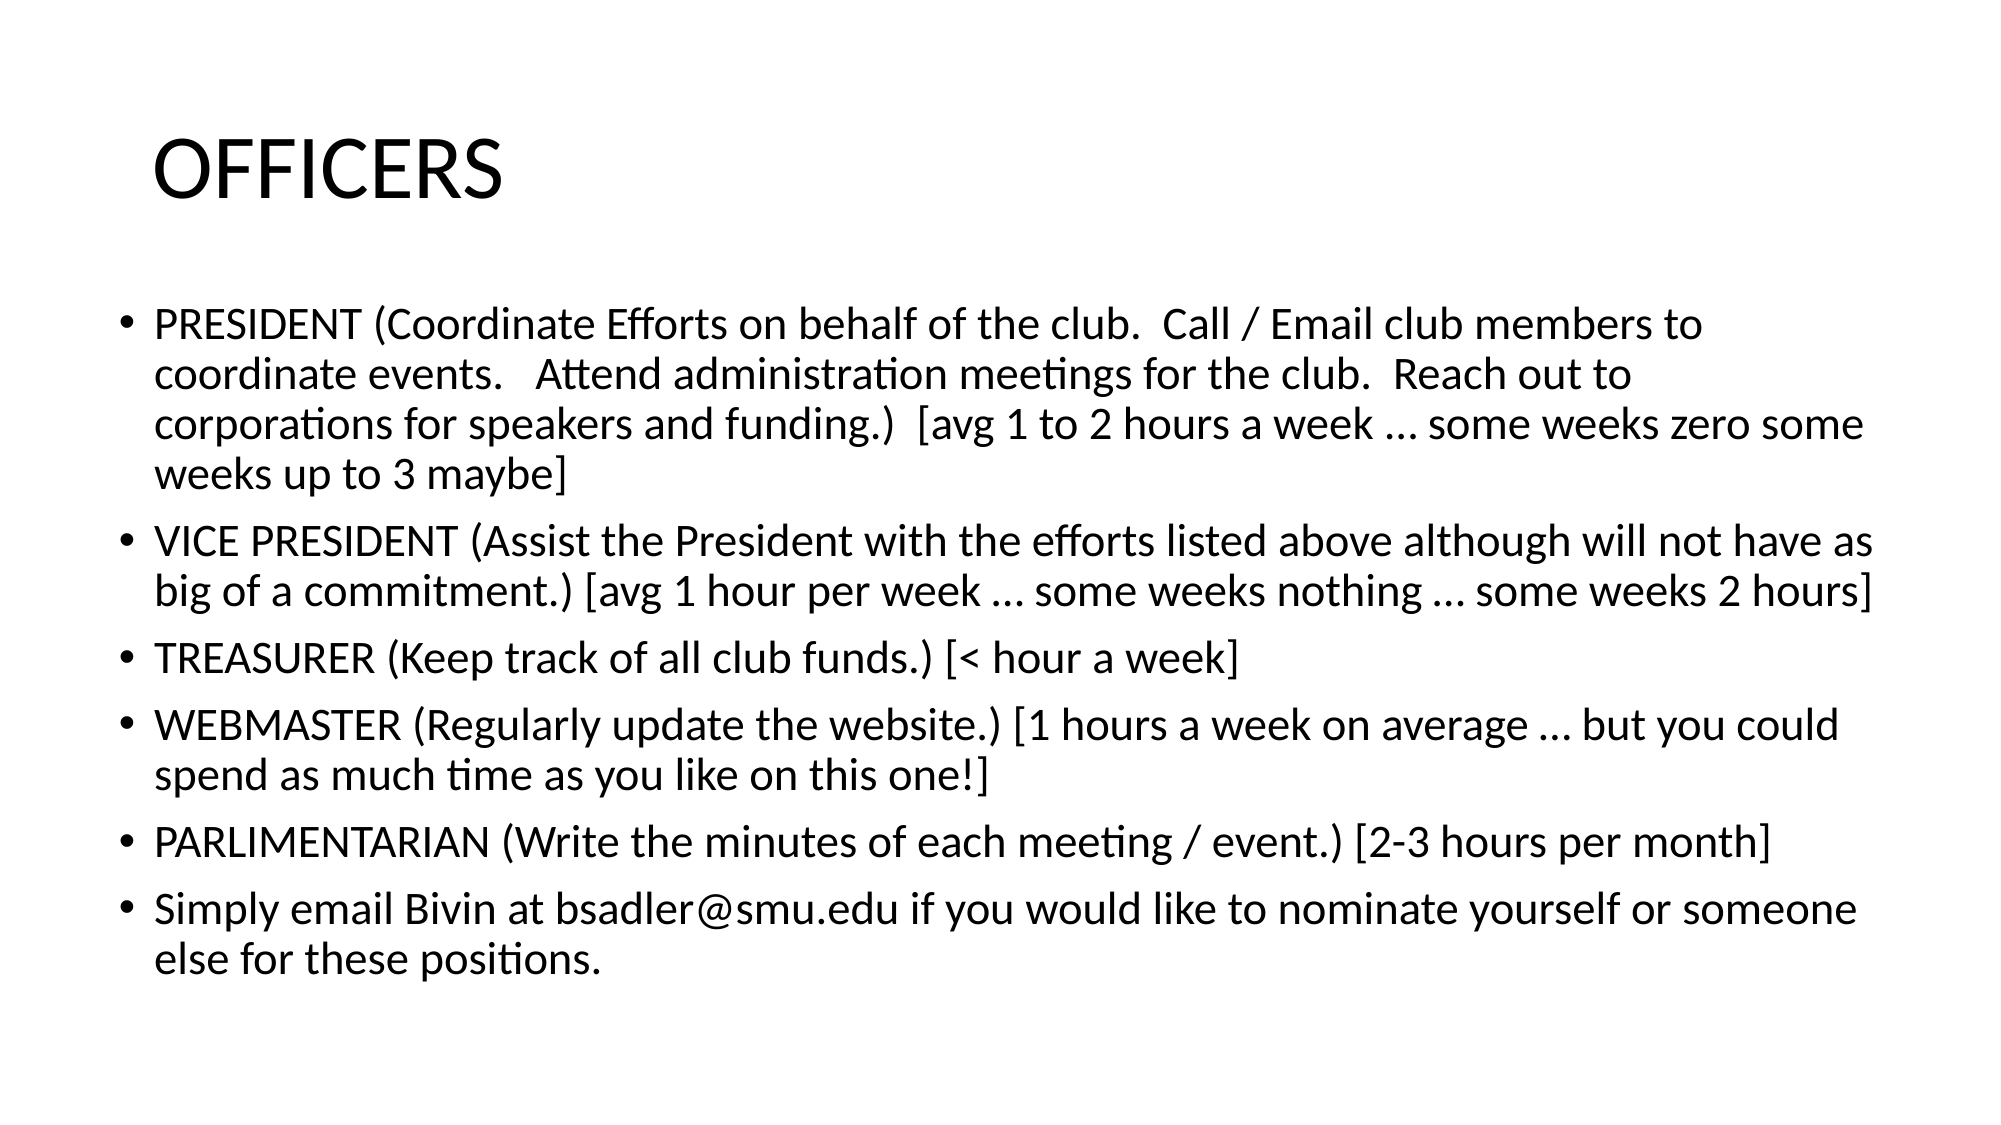

# OFFICERS
PRESIDENT (Coordinate Efforts on behalf of the club.  Call / Email club members to coordinate events.   Attend administration meetings for the club.  Reach out to corporations for speakers and funding.)  [avg 1 to 2 hours a week … some weeks zero some weeks up to 3 maybe]
VICE PRESIDENT (Assist the President with the efforts listed above although will not have as big of a commitment.) [avg 1 hour per week … some weeks nothing … some weeks 2 hours]
TREASURER (Keep track of all club funds.) [< hour a week]
WEBMASTER (Regularly update the website.) [1 hours a week on average … but you could spend as much time as you like on this one!]
PARLIMENTARIAN (Write the minutes of each meeting / event.) [2-3 hours per month]
Simply email Bivin at bsadler@smu.edu if you would like to nominate yourself or someone else for these positions.